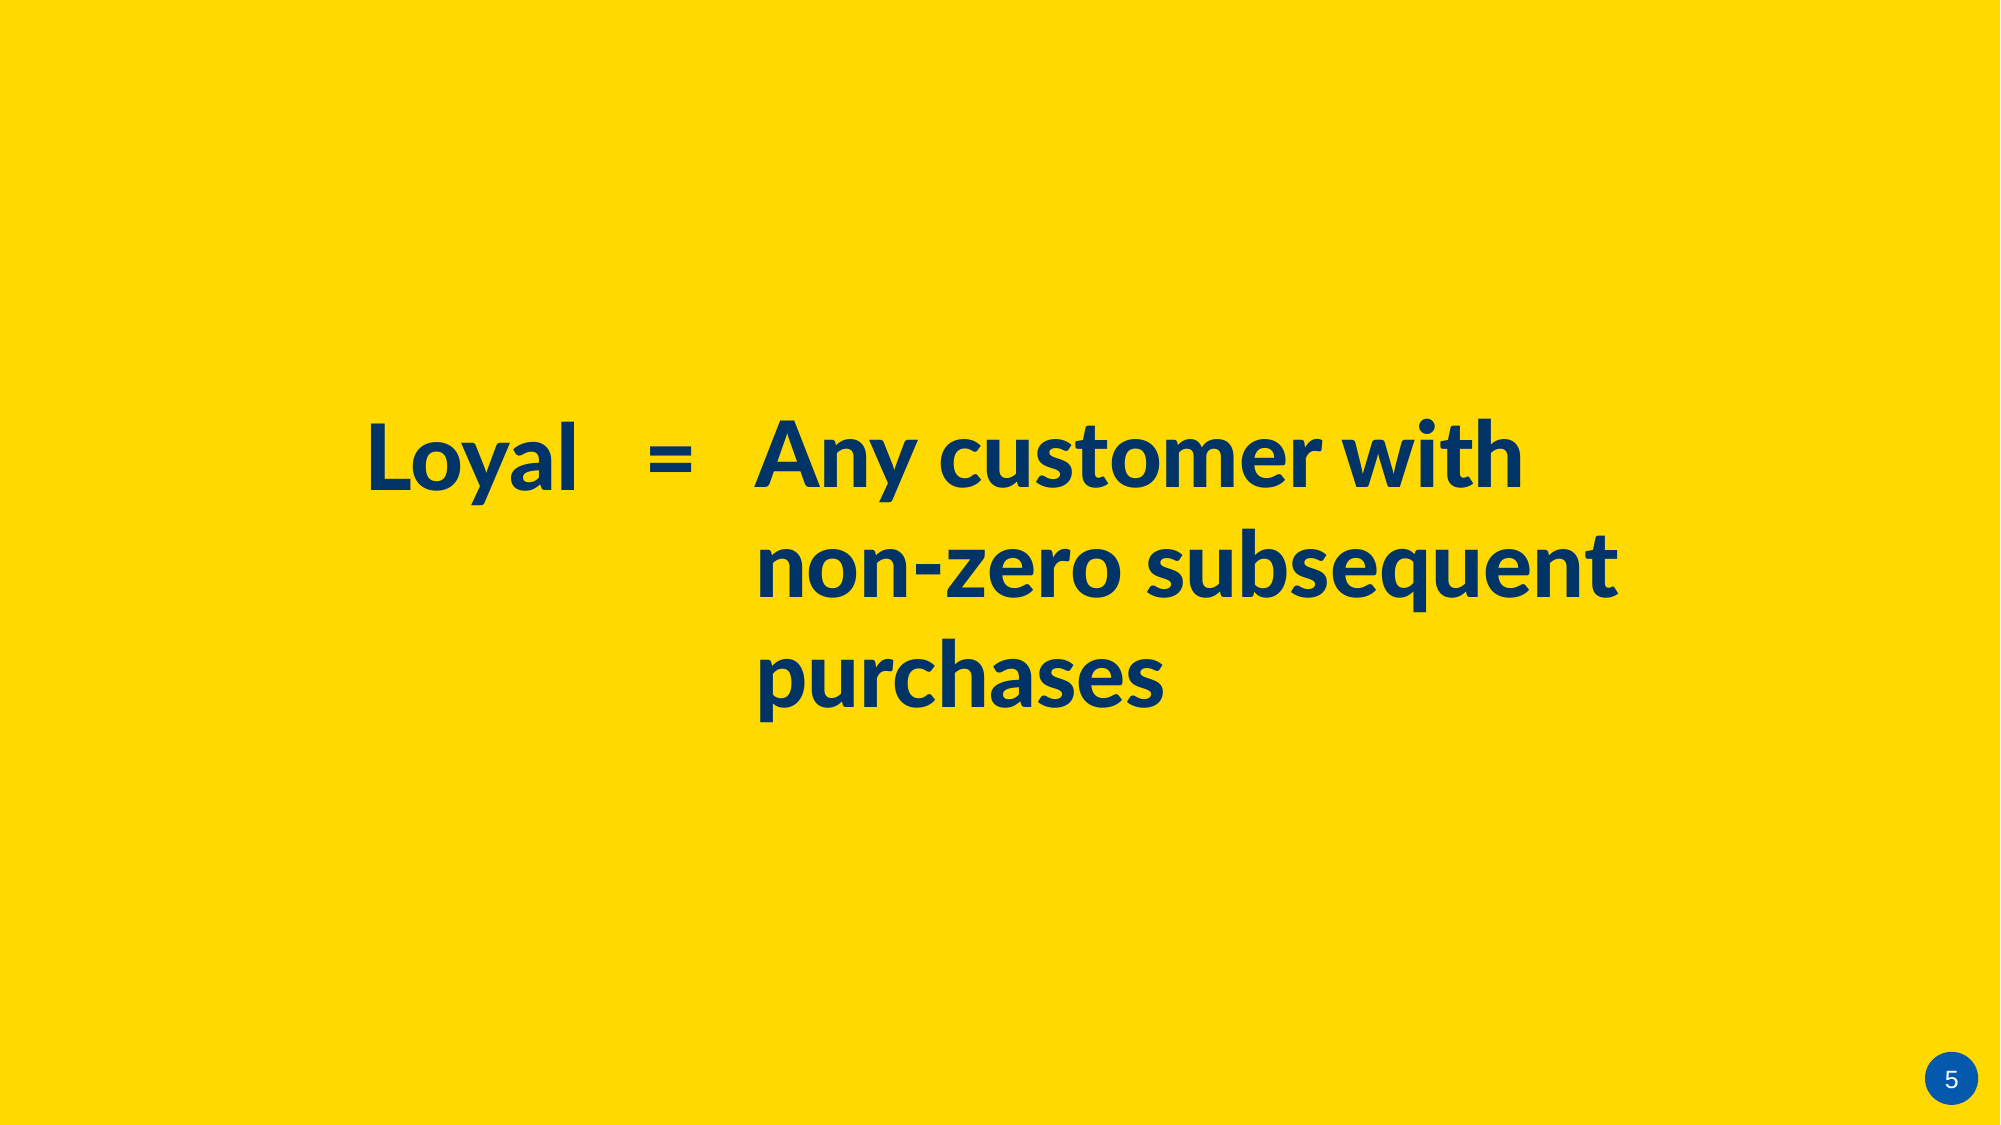

Any customer with non-zero subsequent purchases
Loyal   =
5